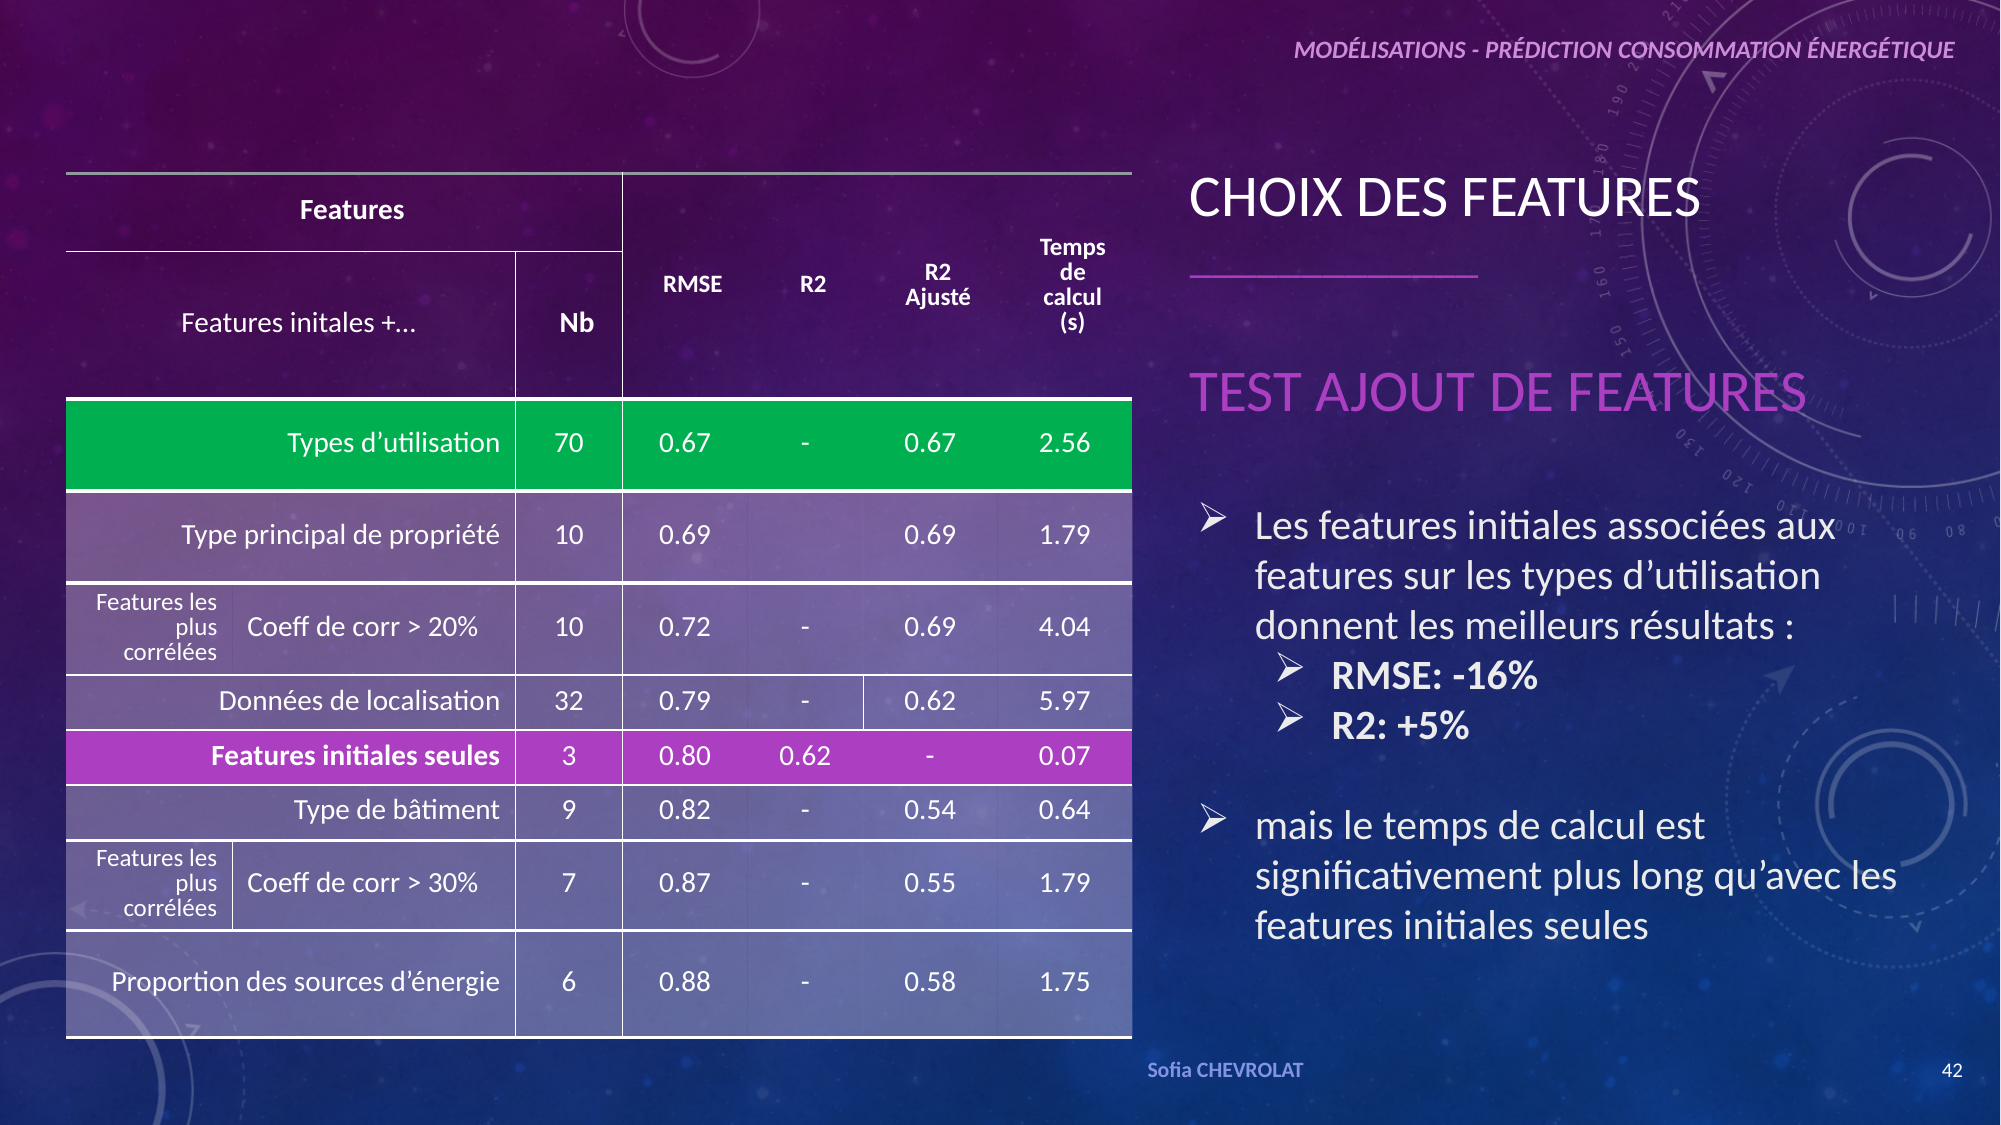

MODÉLISATIONS - PRÉDICTION CONSOMMATION ÉNERGÉTIQUE
CHOIX DES FEATURES
_____________

TEST AJOUT DE FEATURES
| Features |  |  | RMSE | R2 | R2 Ajusté | Temps de calcul (s) |
| --- | --- | --- | --- | --- | --- | --- |
| Features initales +… |  | Nb |  |  |  |  |
| Types d’utilisation |  | 70 | 0.67 | - | 0.67 | 2.56 |
| Type principal de propriété |  | 10 | 0.69 |  | 0.69 | 1.79 |
| Features les plus corrélées | Coeff de corr > 20% | 10 | 0.72 | - | 0.69 | 4.04 |
| Données de localisation |  | 32 | 0.79 | - | 0.62 | 5.97 |
| Features initiales seules |  | 3 | 0.80 | 0.62 | - | 0.07 |
| Type de bâtiment |  | 9 | 0.82 | - | 0.54 | 0.64 |
| Features les plus corrélées | Coeff de corr > 30% | 7 | 0.87 | - | 0.55 | 1.79 |
| Proportion des sources d’énergie |  | 6 | 0.88 | - | 0.58 | 1.75 |
Les features initiales associées aux features sur les types d’utilisation donnent les meilleurs résultats :
RMSE: -16%
R2: +5%

mais le temps de calcul est significativement plus long qu’avec les features initiales seules
Sofia CHEVROLAT
42